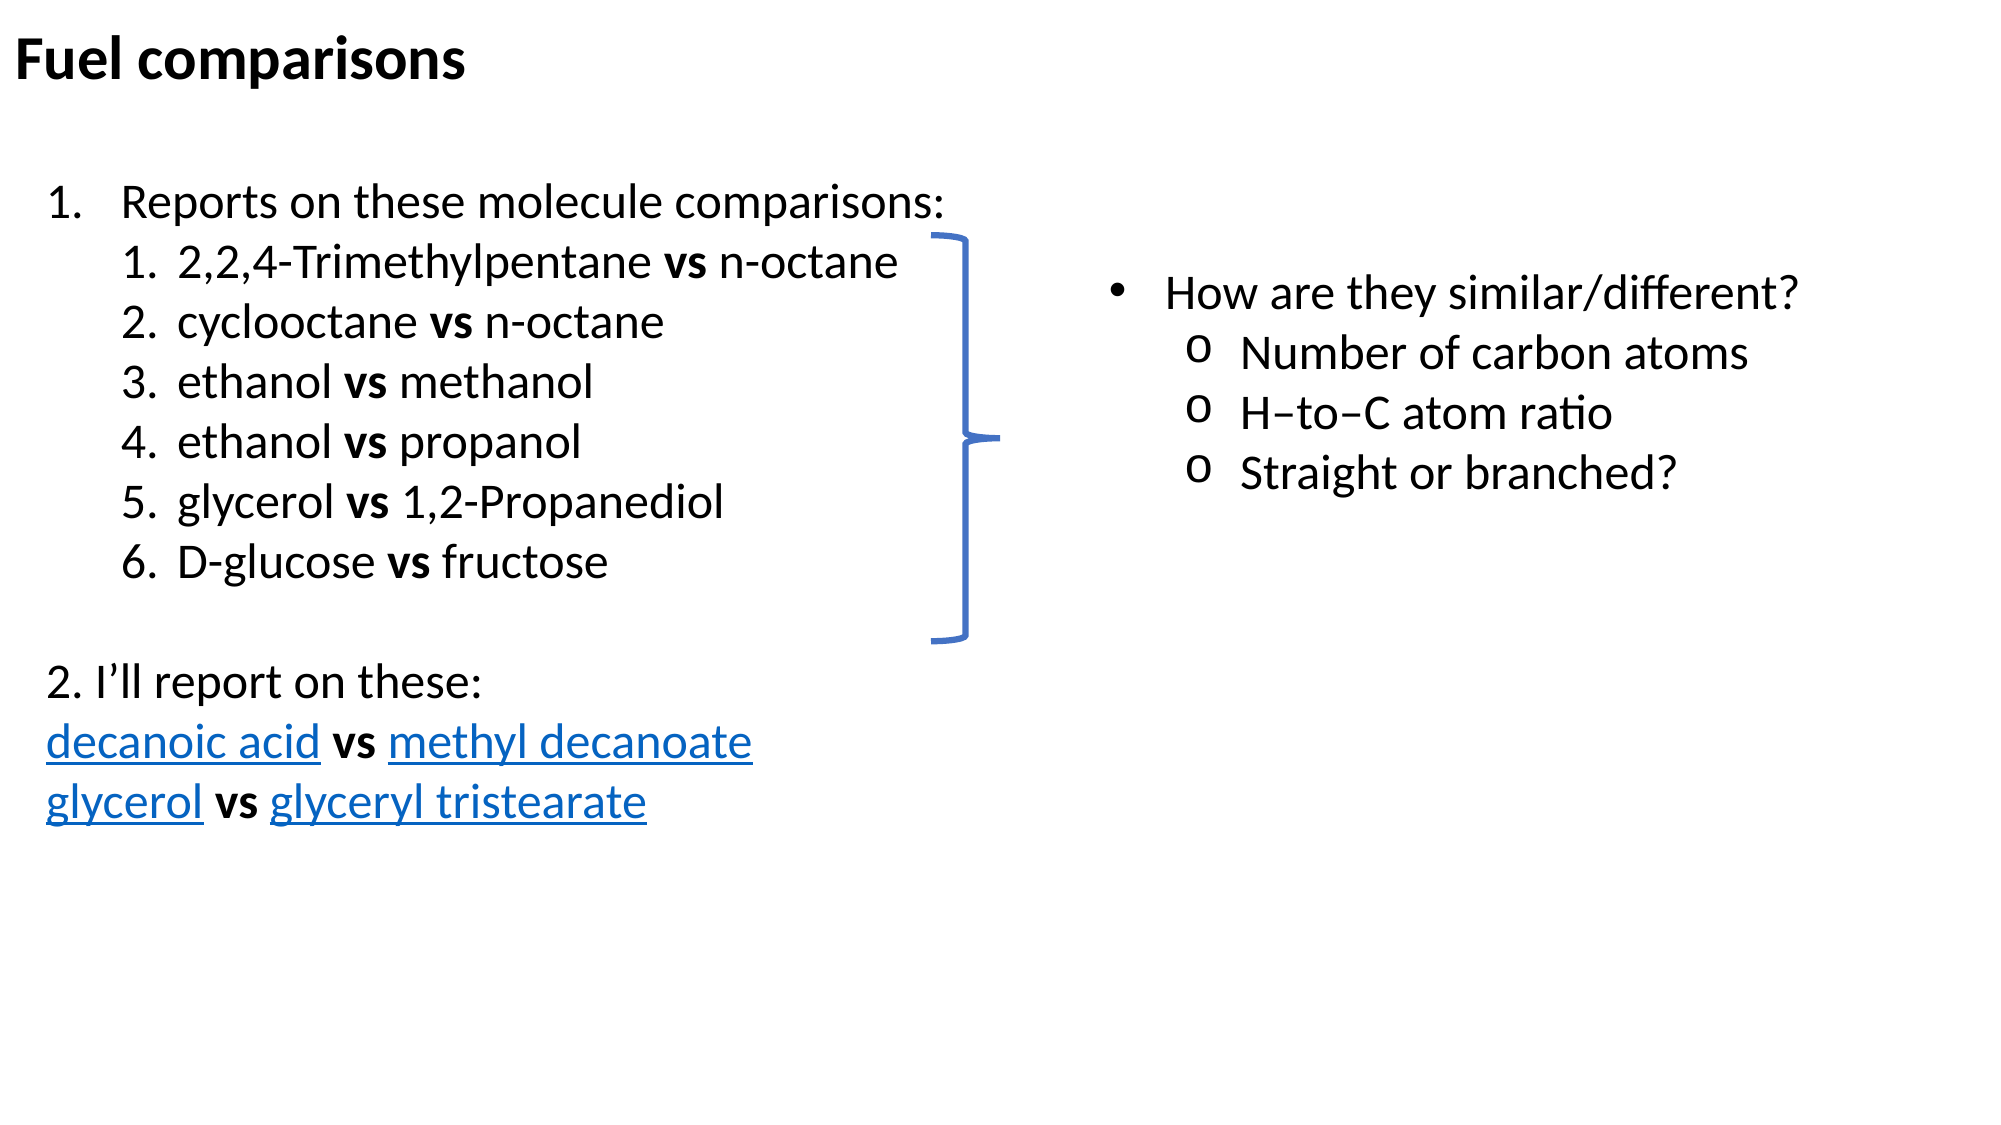

Fuel comparisons
Reports on these molecule comparisons:
2,2,4-Trimethylpentane vs n-octane
cyclooctane vs n-octane
ethanol vs methanol
ethanol vs propanol
glycerol vs 1,2-Propanediol
D-glucose vs fructose

2. I’ll report on these:
decanoic acid vs methyl decanoate
glycerol vs glyceryl tristearate

How are they similar/different?
Number of carbon atoms
H–to–C atom ratio
Straight or branched?